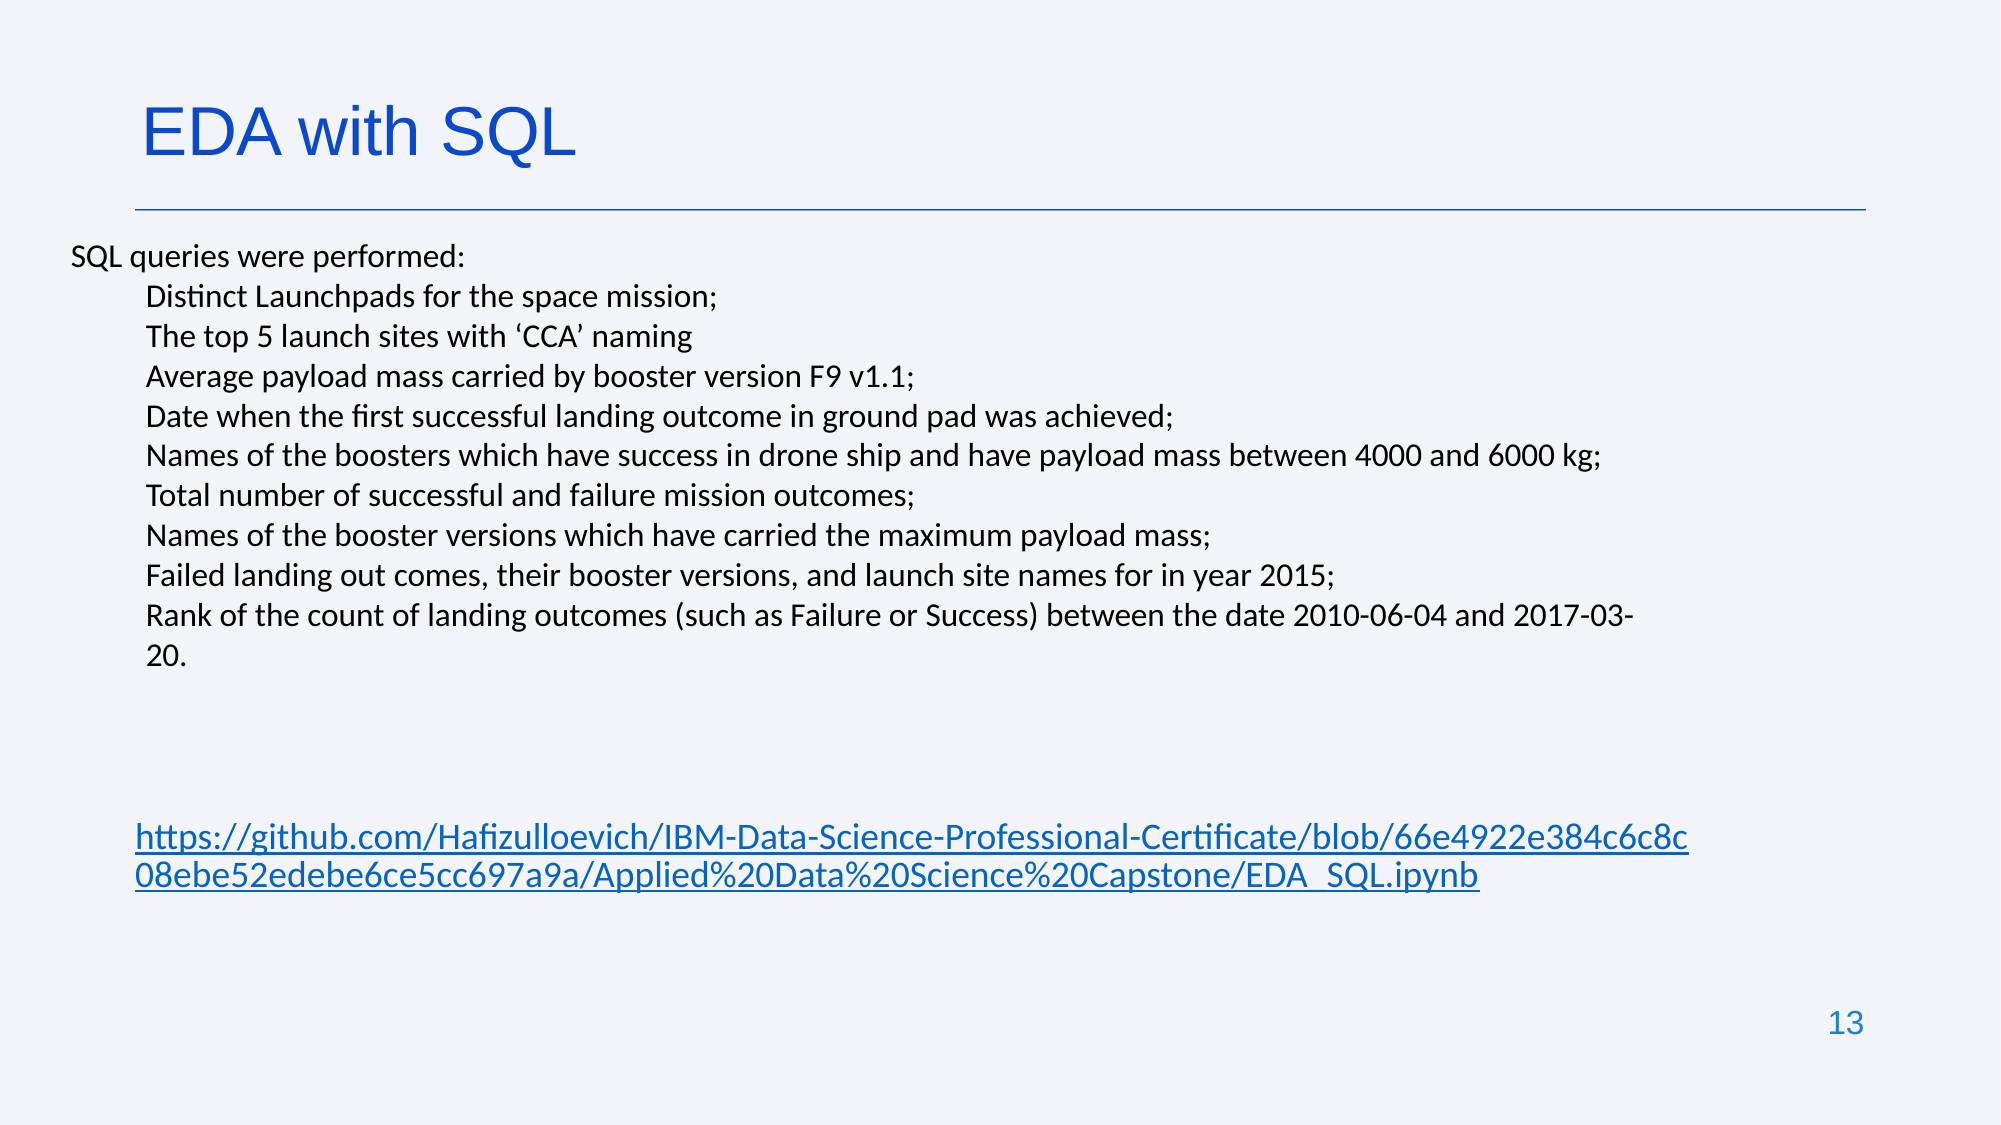

EDA with SQL
SQL queries were performed:
Distinct Launchpads for the space mission;
The top 5 launch sites with ‘CCA’ naming
Average payload mass carried by booster version F9 v1.1;
Date when the first successful landing outcome in ground pad was achieved;
Names of the boosters which have success in drone ship and have payload mass between 4000 and 6000 kg;
Total number of successful and failure mission outcomes;
Names of the booster versions which have carried the maximum payload mass;
Failed landing out comes, their booster versions, and launch site names for in year 2015;
Rank of the count of landing outcomes (such as Failure or Success) between the date 2010-06-04 and 2017-03-20.

https://github.com/Hafizulloevich/IBM-Data-Science-Professional-Certificate/blob/66e4922e384c6c8c08ebe52edebe6ce5cc697a9a/Applied%20Data%20Science%20Capstone/EDA_SQL.ipynb
13